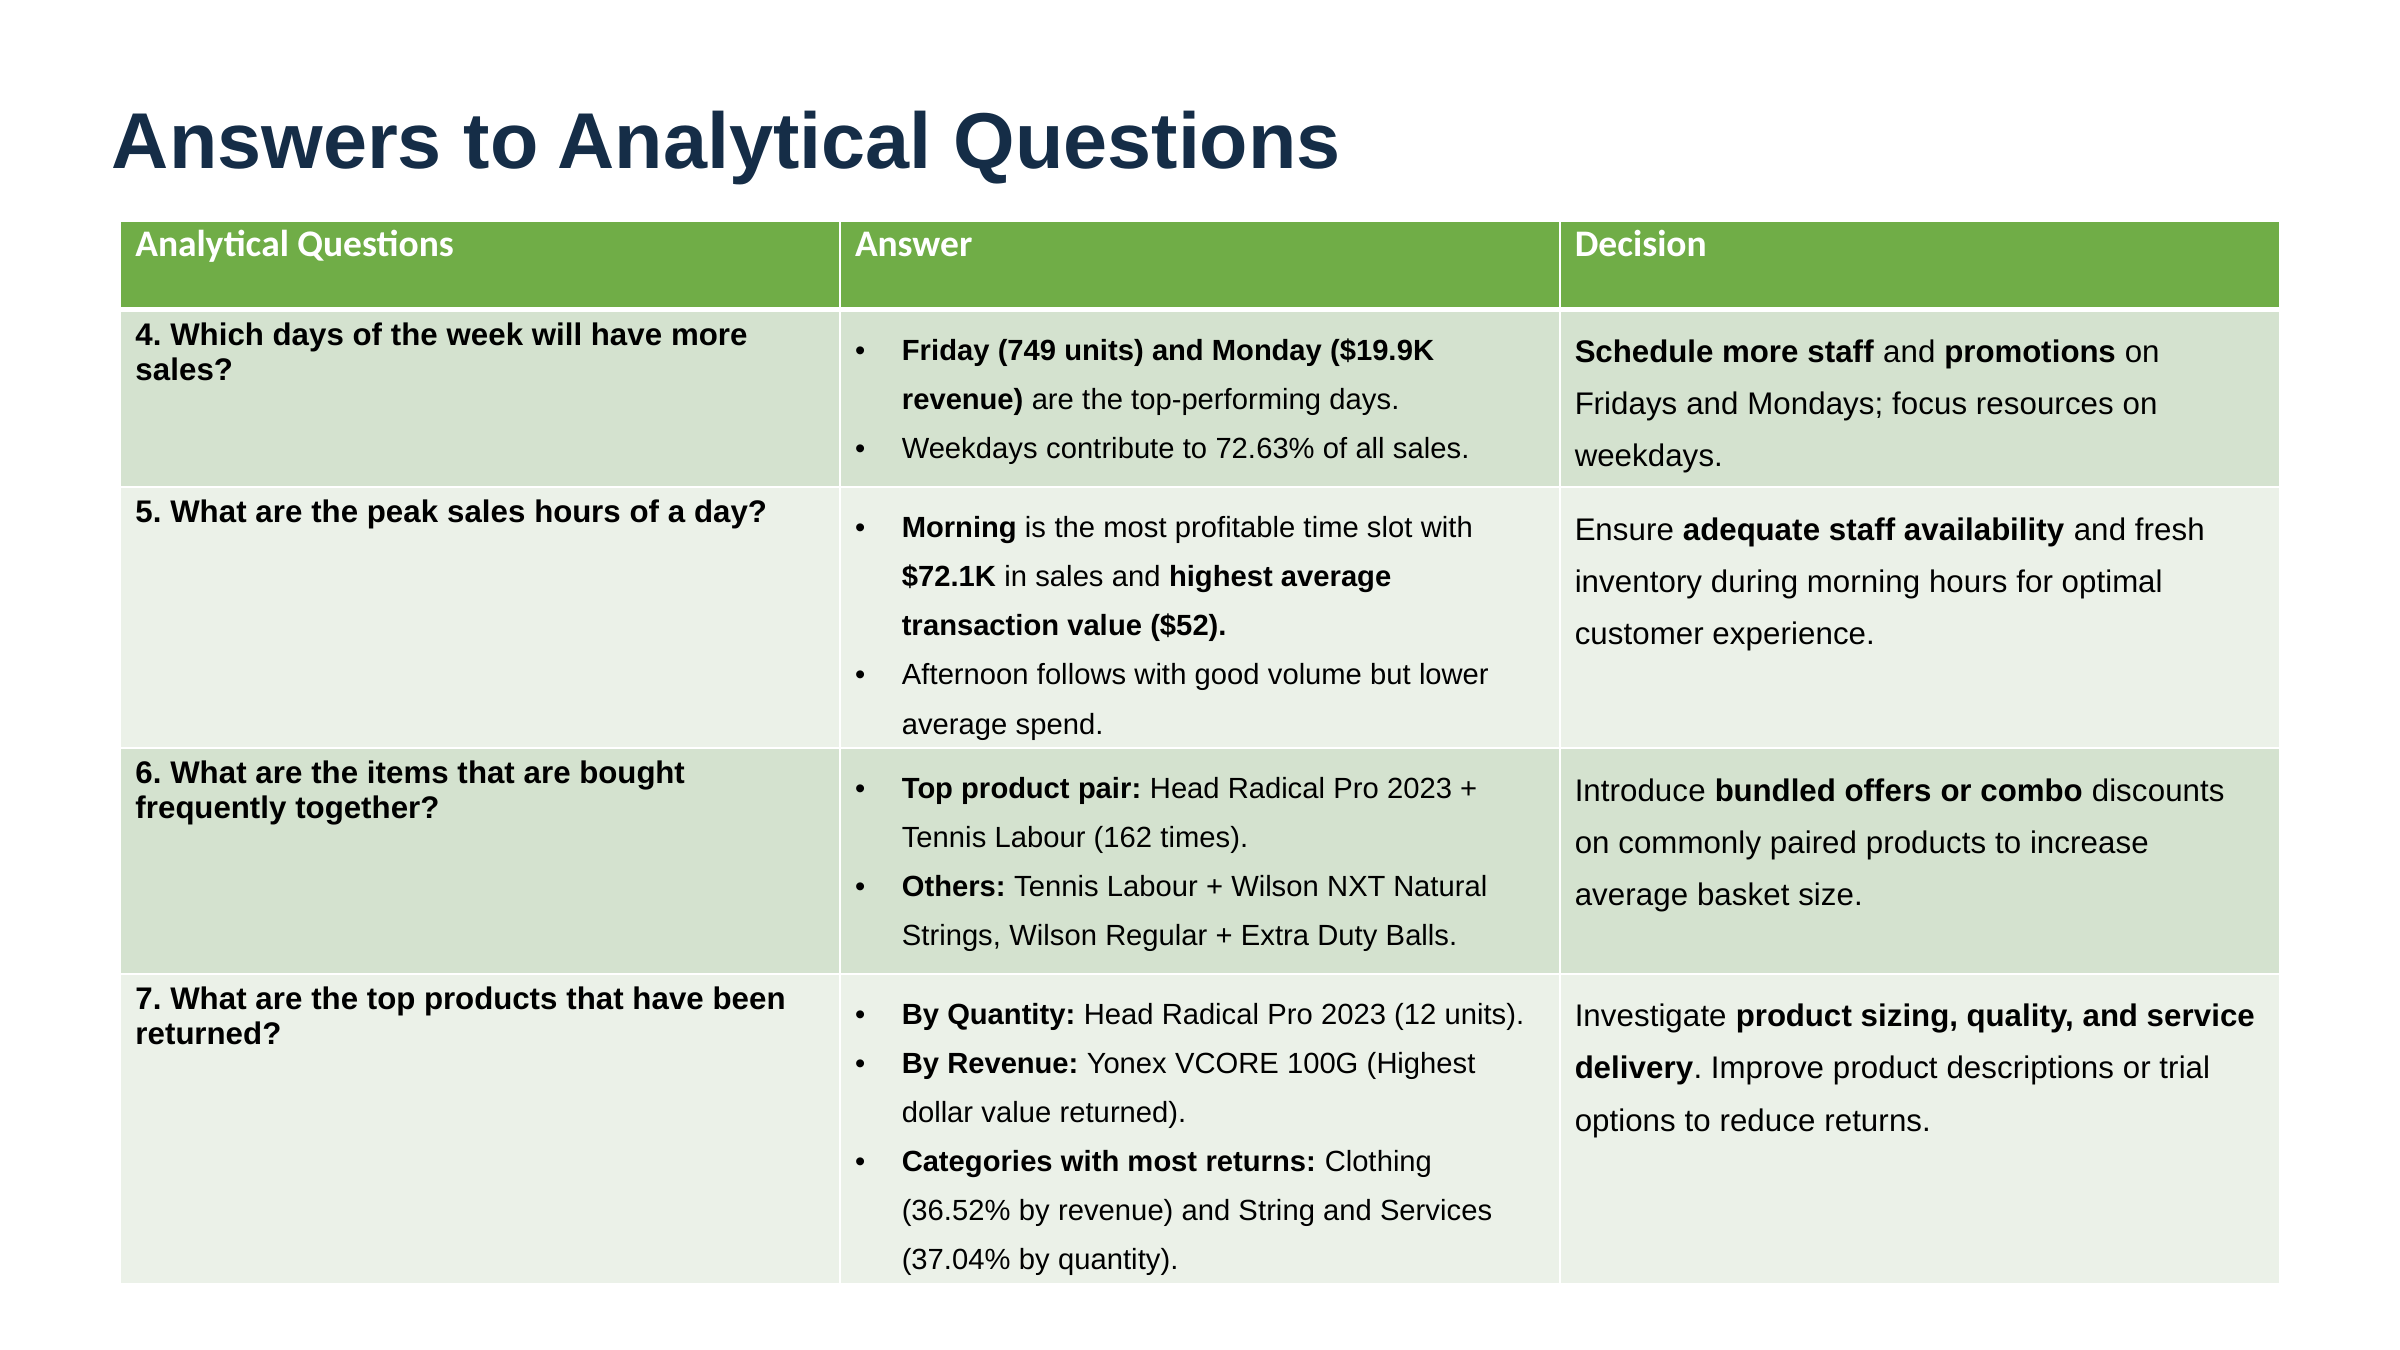

Answers to Analytical Questions

| Analytical Questions | Answer | Decision |
| --- | --- | --- |
| 4. Which days of the week will have more sales? | Friday (749 units) and Monday ($19.9K revenue) are the top-performing days. Weekdays contribute to 72.63% of all sales. | Schedule more staff and promotions on Fridays and Mondays; focus resources on weekdays. |
| 5. What are the peak sales hours of a day? | Morning is the most profitable time slot with $72.1K in sales and highest average transaction value ($52). Afternoon follows with good volume but lower average spend. | Ensure adequate staff availability and fresh inventory during morning hours for optimal customer experience. |
| 6. What are the items that are bought frequently together? | Top product pair: Head Radical Pro 2023 + Tennis Labour (162 times). Others: Tennis Labour + Wilson NXT Natural Strings, Wilson Regular + Extra Duty Balls. | Introduce bundled offers or combo discounts on commonly paired products to increase average basket size. |
| 7. What are the top products that have been returned? | By Quantity: Head Radical Pro 2023 (12 units). By Revenue: Yonex VCORE 100G (Highest dollar value returned). Categories with most returns: Clothing (36.52% by revenue) and String and Services (37.04% by quantity). | Investigate product sizing, quality, and service delivery. Improve product descriptions or trial options to reduce returns. |